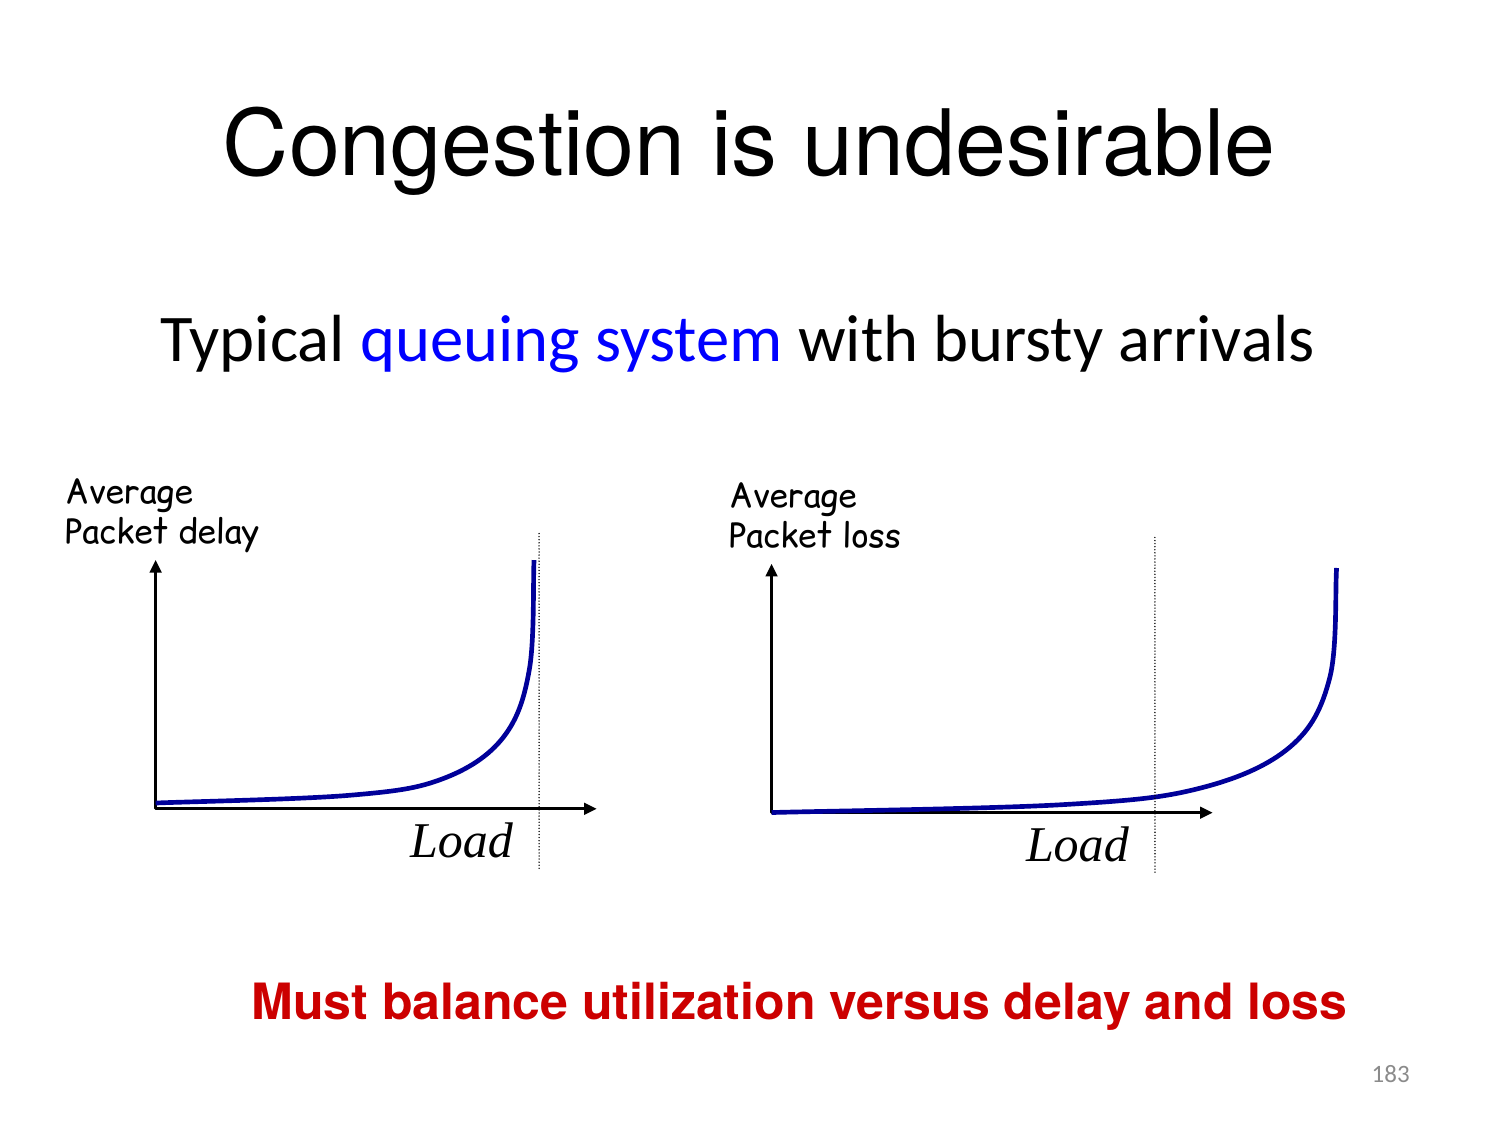

# Congestion is undesirable

Typical queuing system with bursty arrivals
Average
Packet delay
Average
Packet loss

Load
Load
Must balance utilization versus delay and loss
183